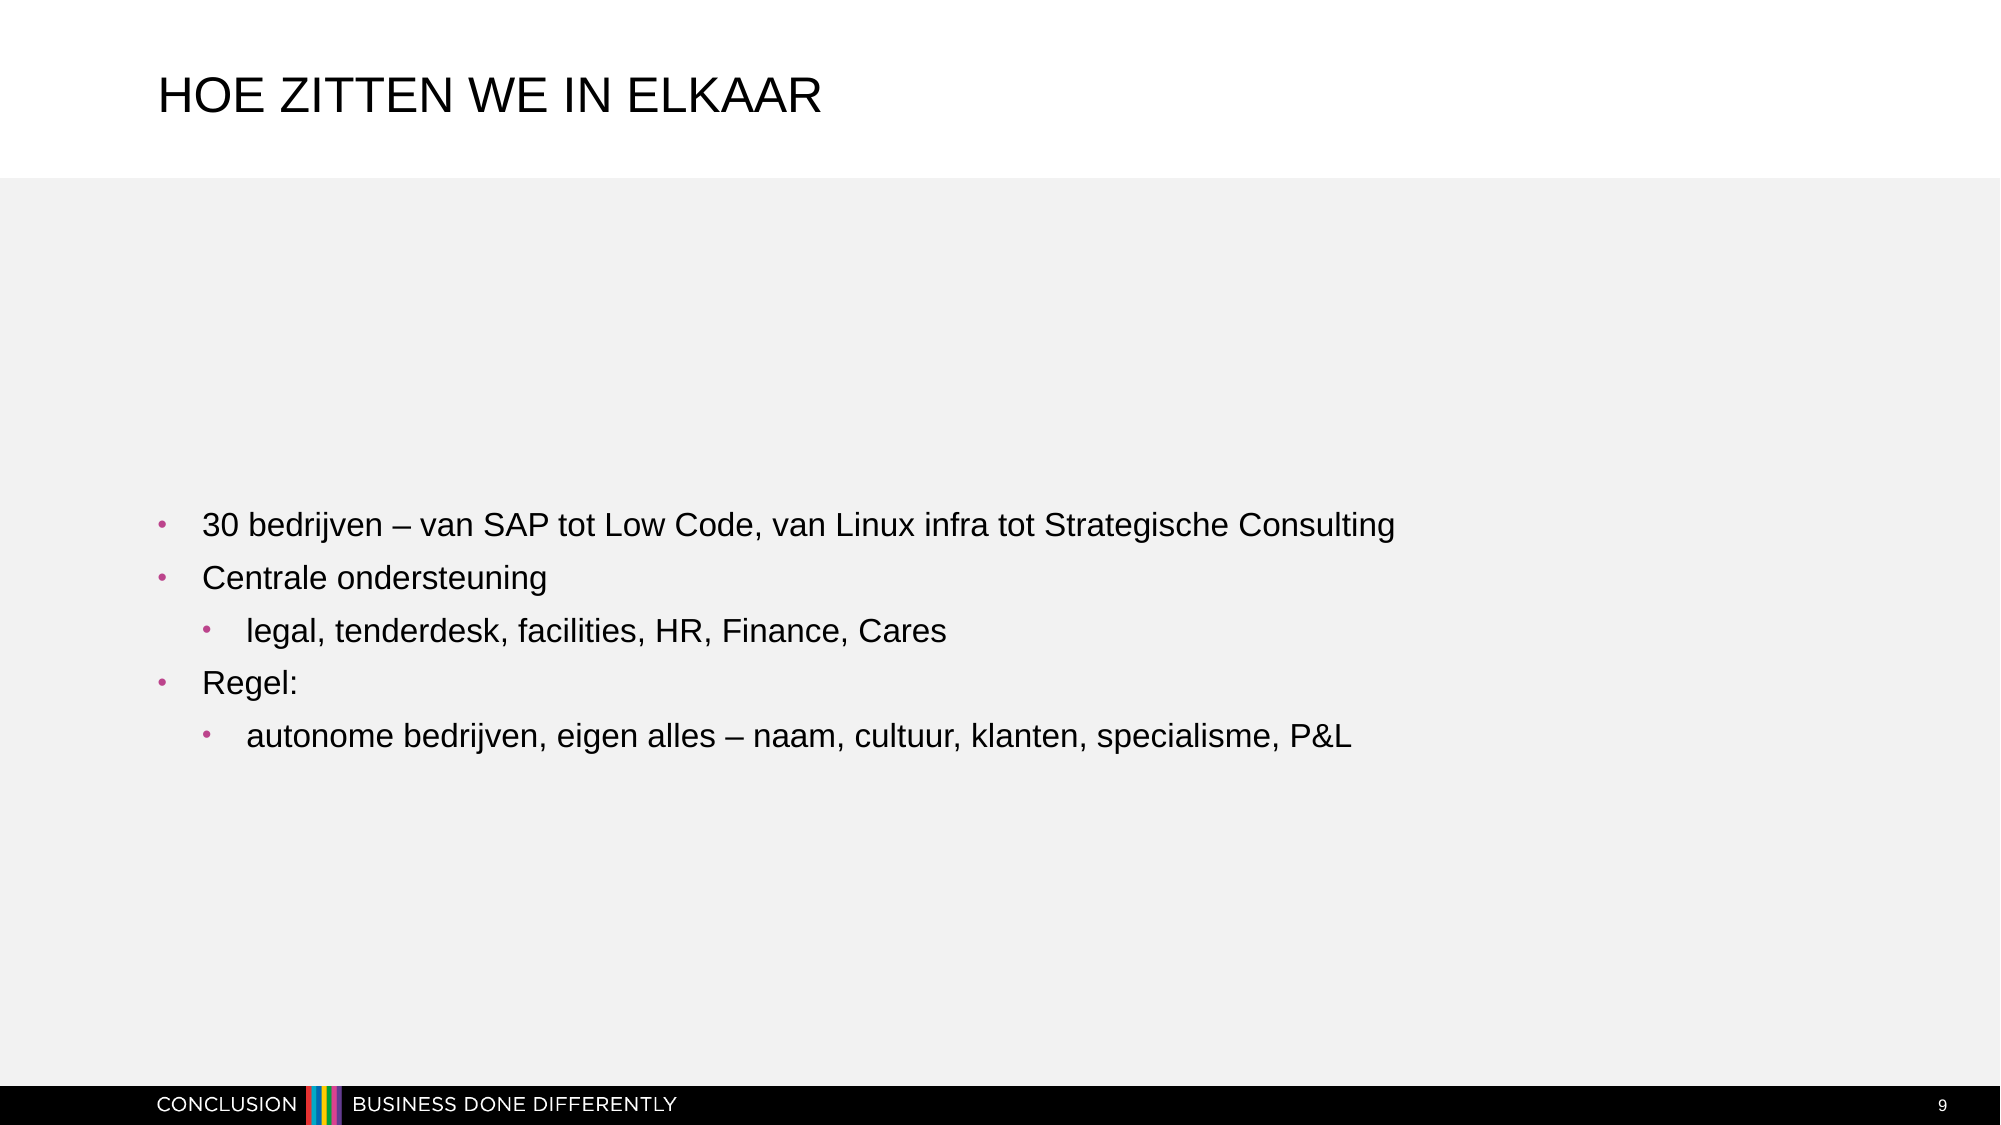

# hoe zitten we in elkaar
30 bedrijven – van SAP tot Low Code, van Linux infra tot Strategische Consulting
Centrale ondersteuning
legal, tenderdesk, facilities, HR, Finance, Cares
Regel:
autonome bedrijven, eigen alles – naam, cultuur, klanten, specialisme, P&L

9